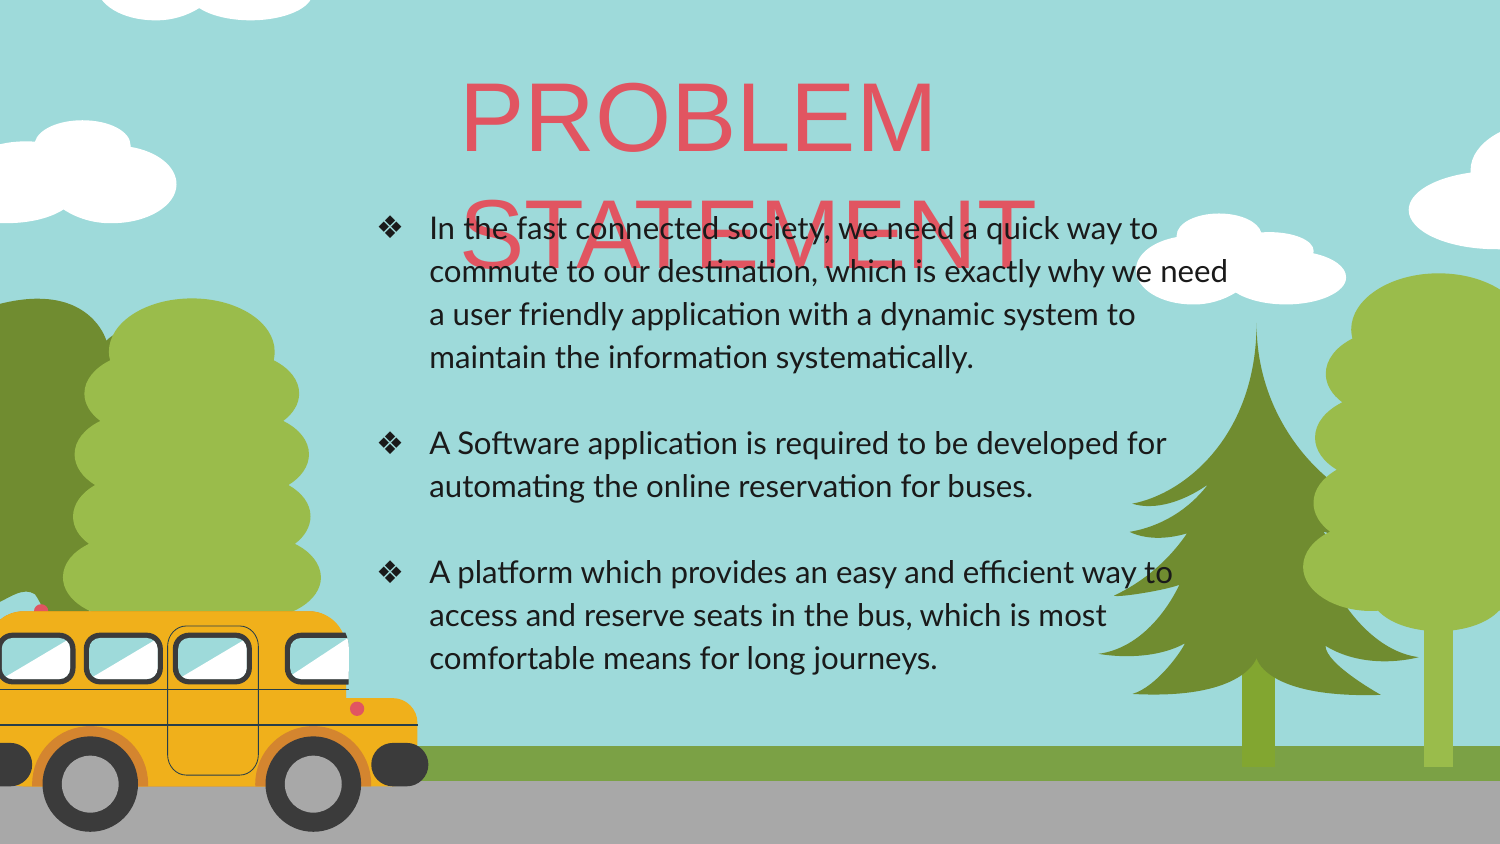

PROBLEM STATEMENT
In the fast connected society, we need a quick way to commute to our destination, which is exactly why we need a user friendly application with a dynamic system to maintain the information systematically.

A Software application is required to be developed for automating the online reservation for buses.

A platform which provides an easy and efficient way to access and reserve seats in the bus, which is most comfortable means for long journeys.